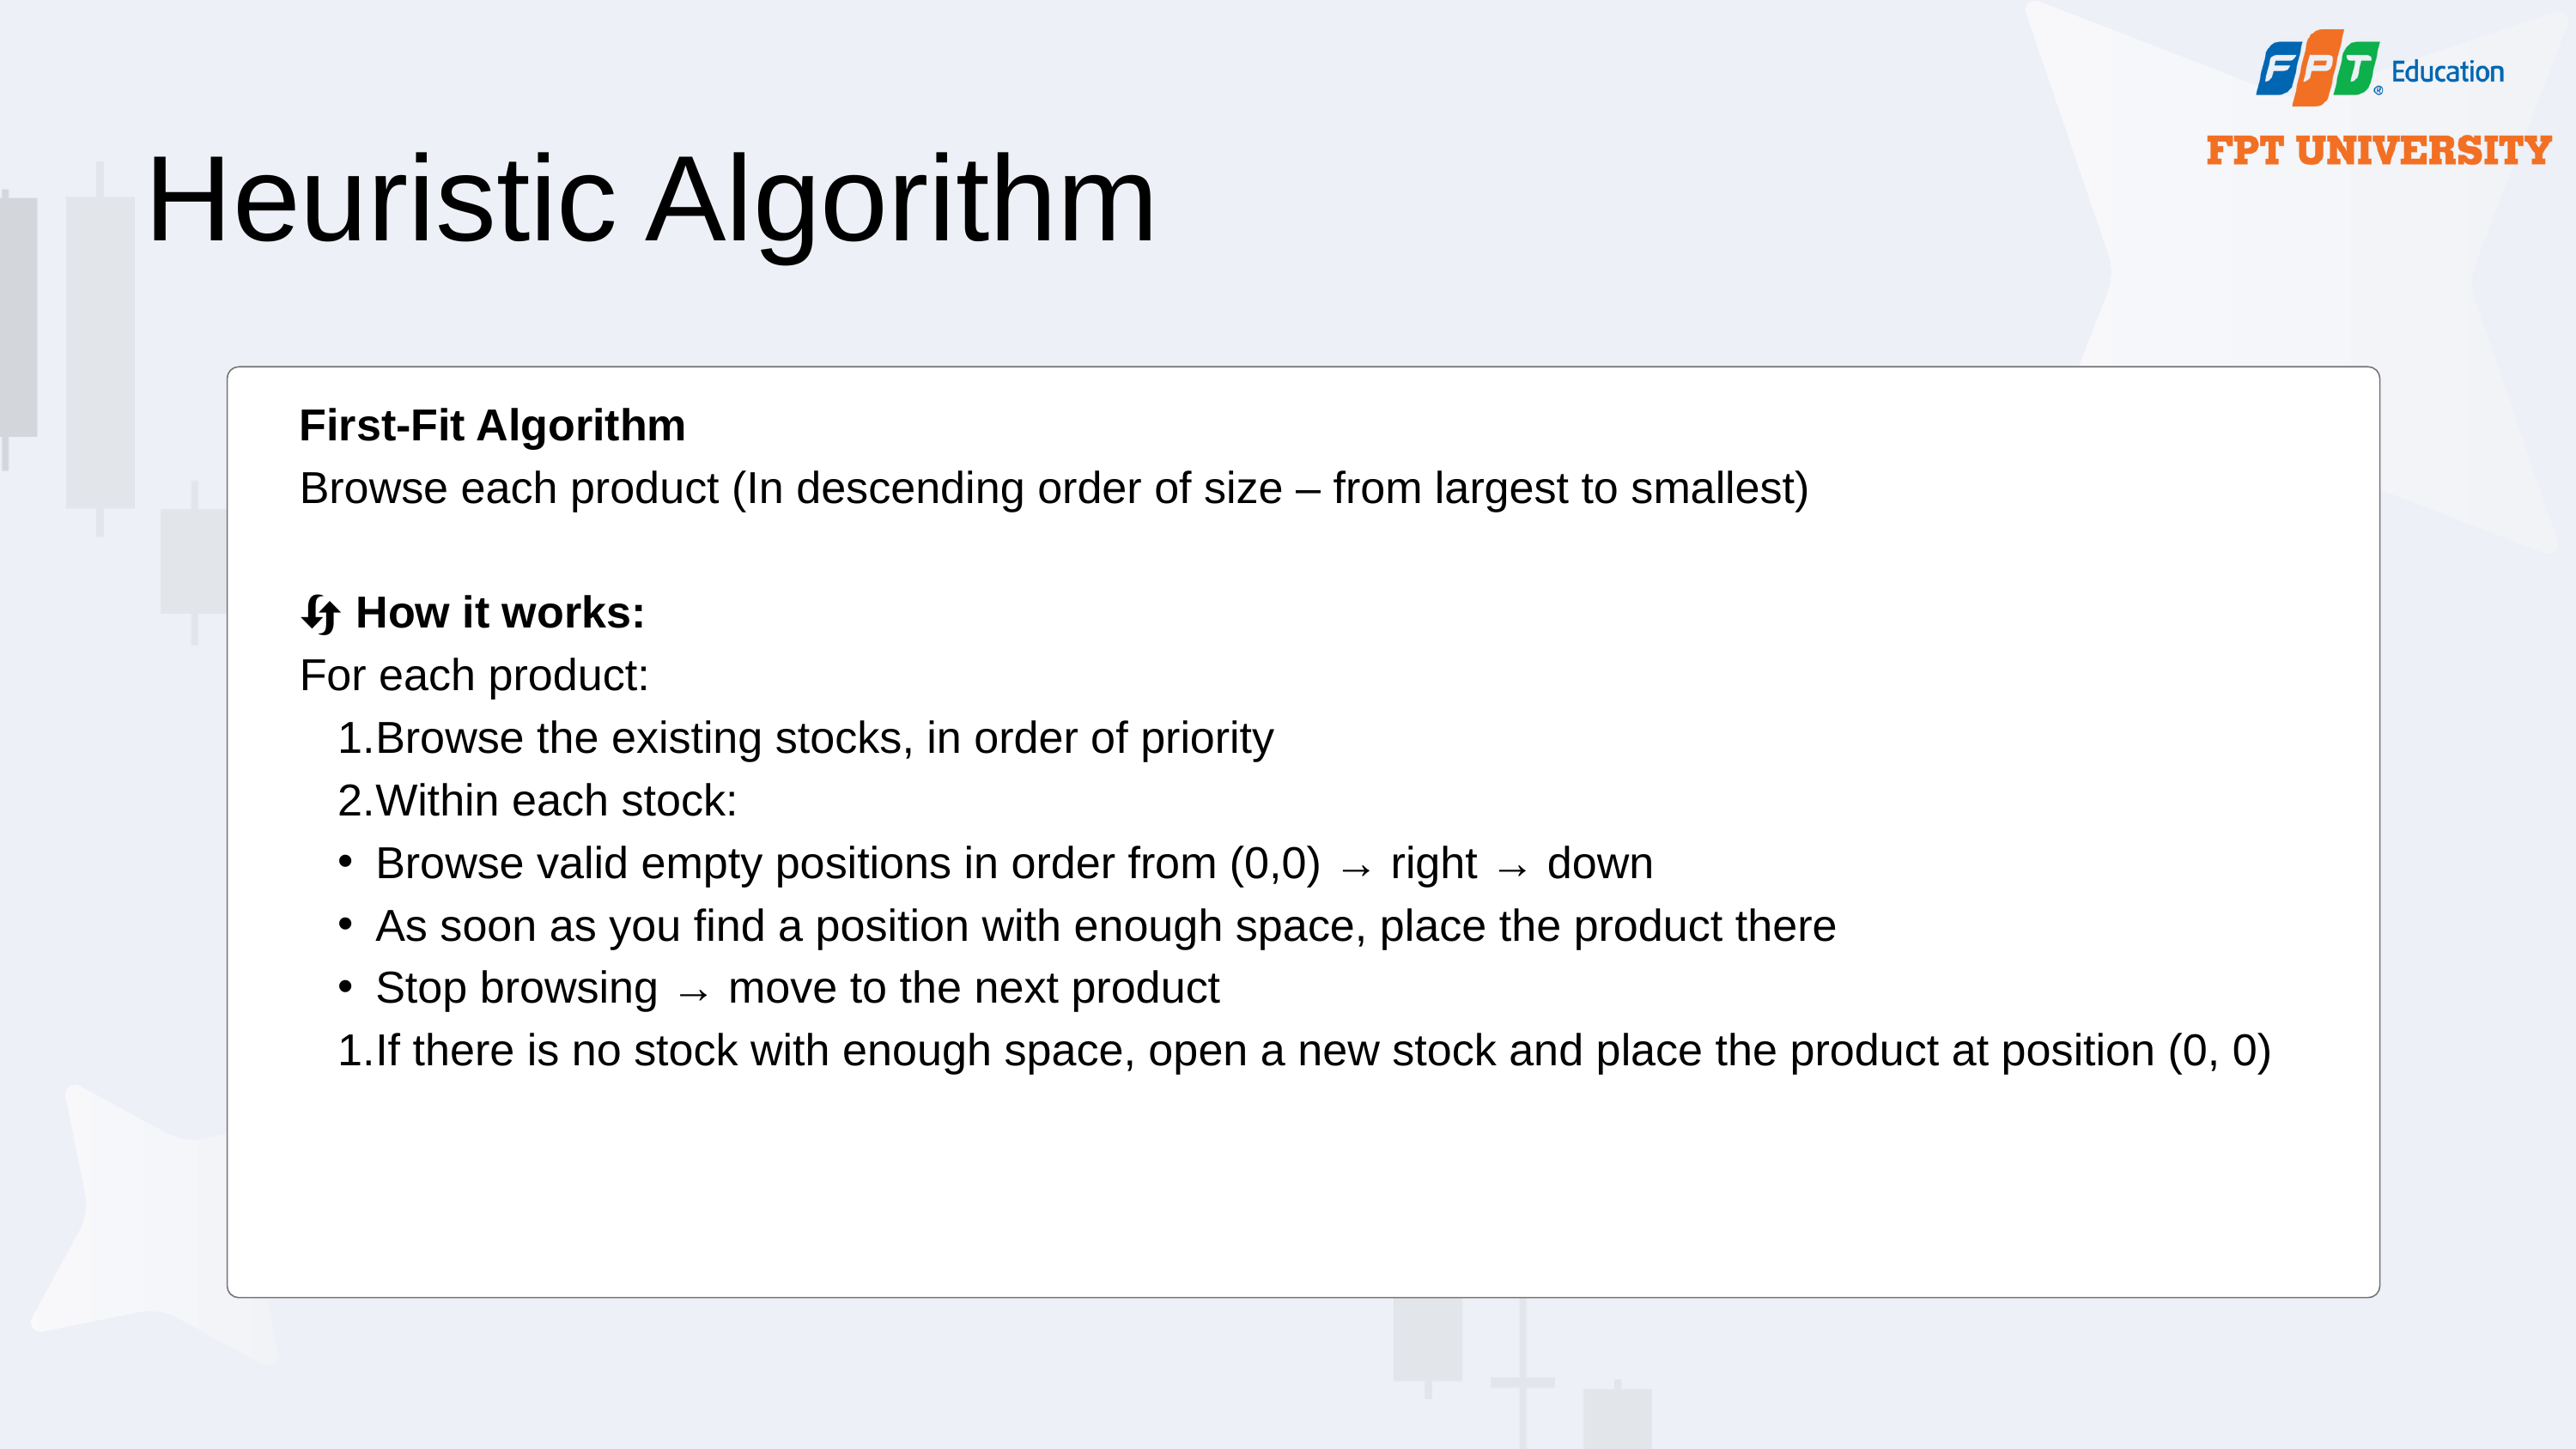

Heuristic Algorithm

First-Fit Algorithm
Browse each product (In descending order of size – from largest to smallest)

🔄 How it works:
For each product:
Browse the existing stocks, in order of priority
Within each stock:
Browse valid empty positions in order from (0,0) → right → down
As soon as you find a position with enough space, place the product there
Stop browsing → move to the next product
If there is no stock with enough space, open a new stock and place the product at position (0, 0)